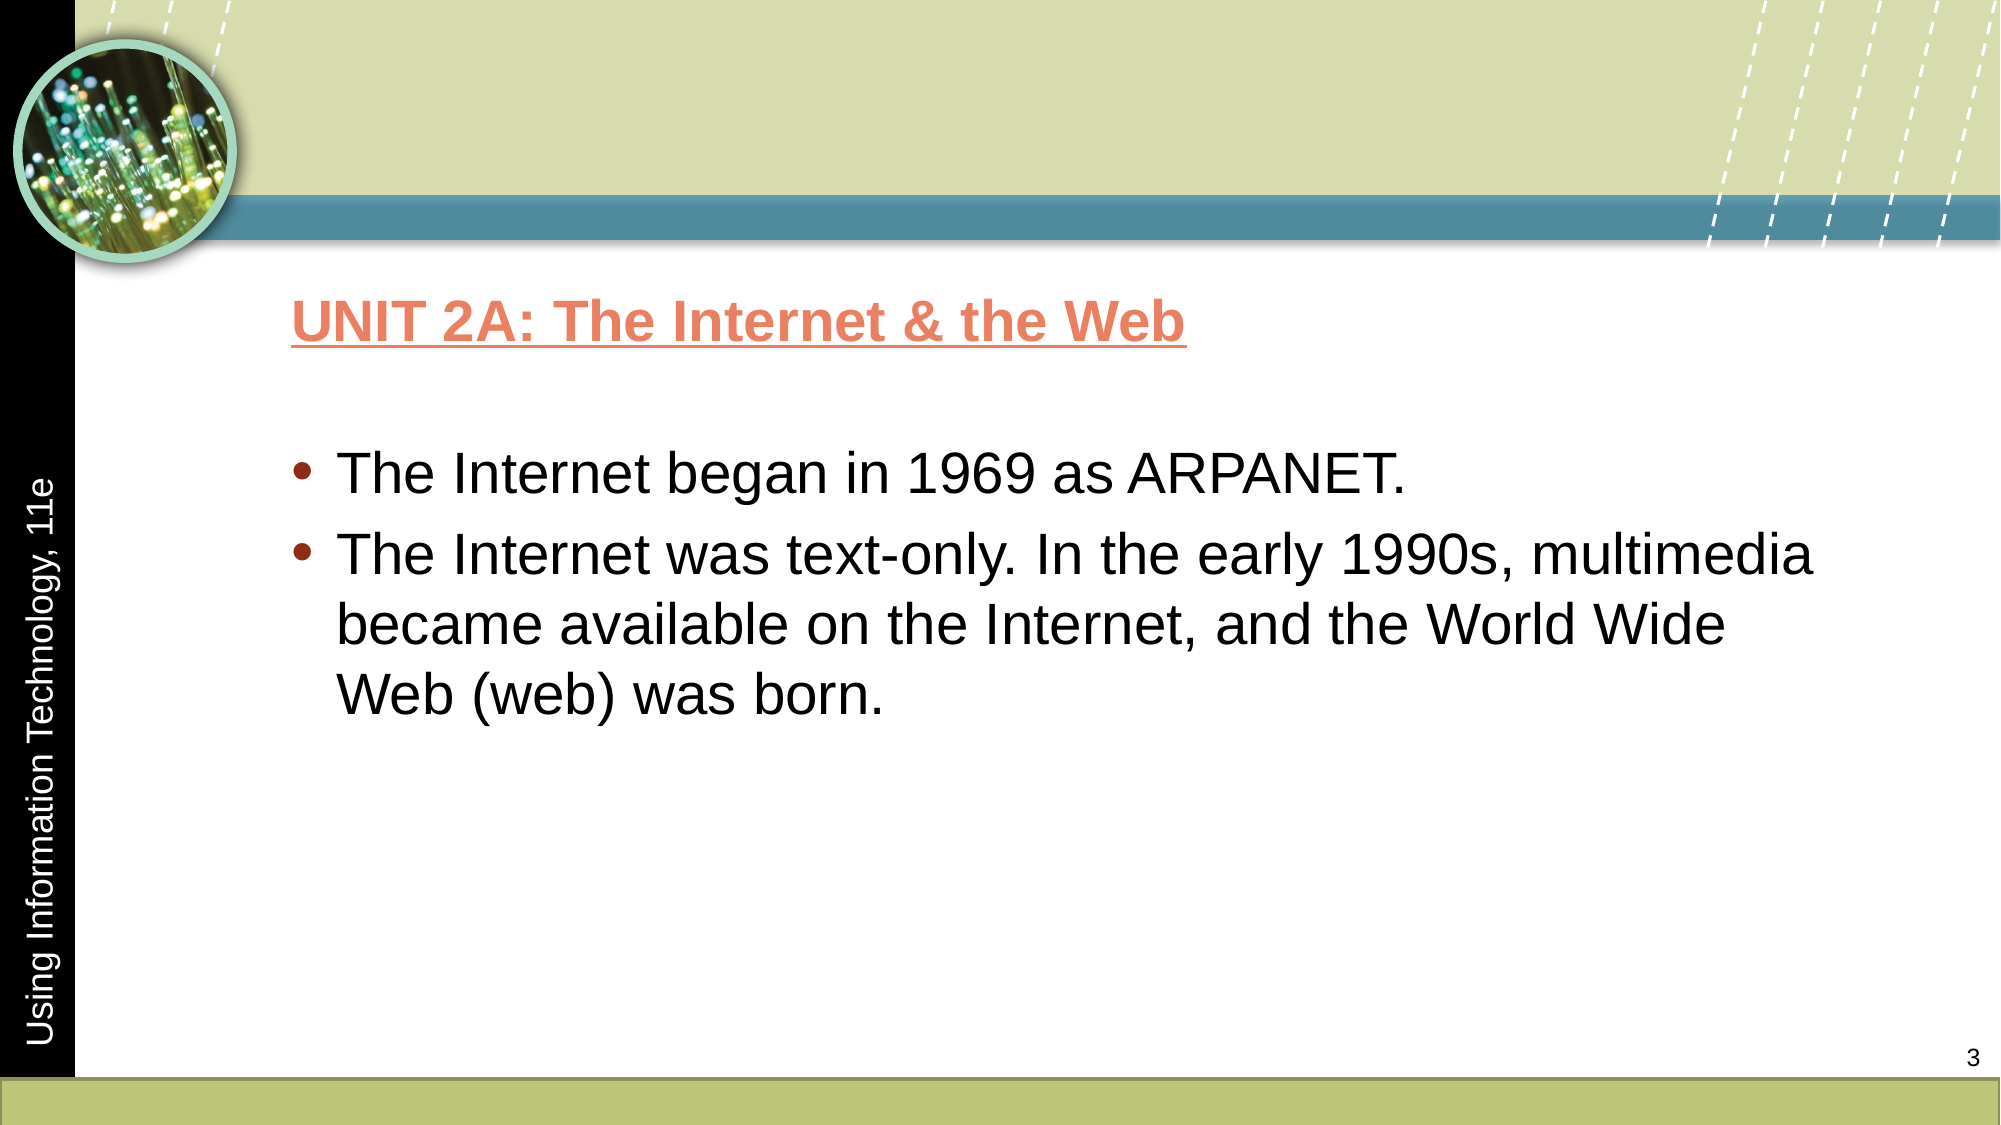

UNIT 2A: The Internet & the Web

The Internet began in 1969 as ARPANET.
The Internet was text-only. In the early 1990s, multimedia became available on the Internet, and the World Wide Web (web) was born.

3